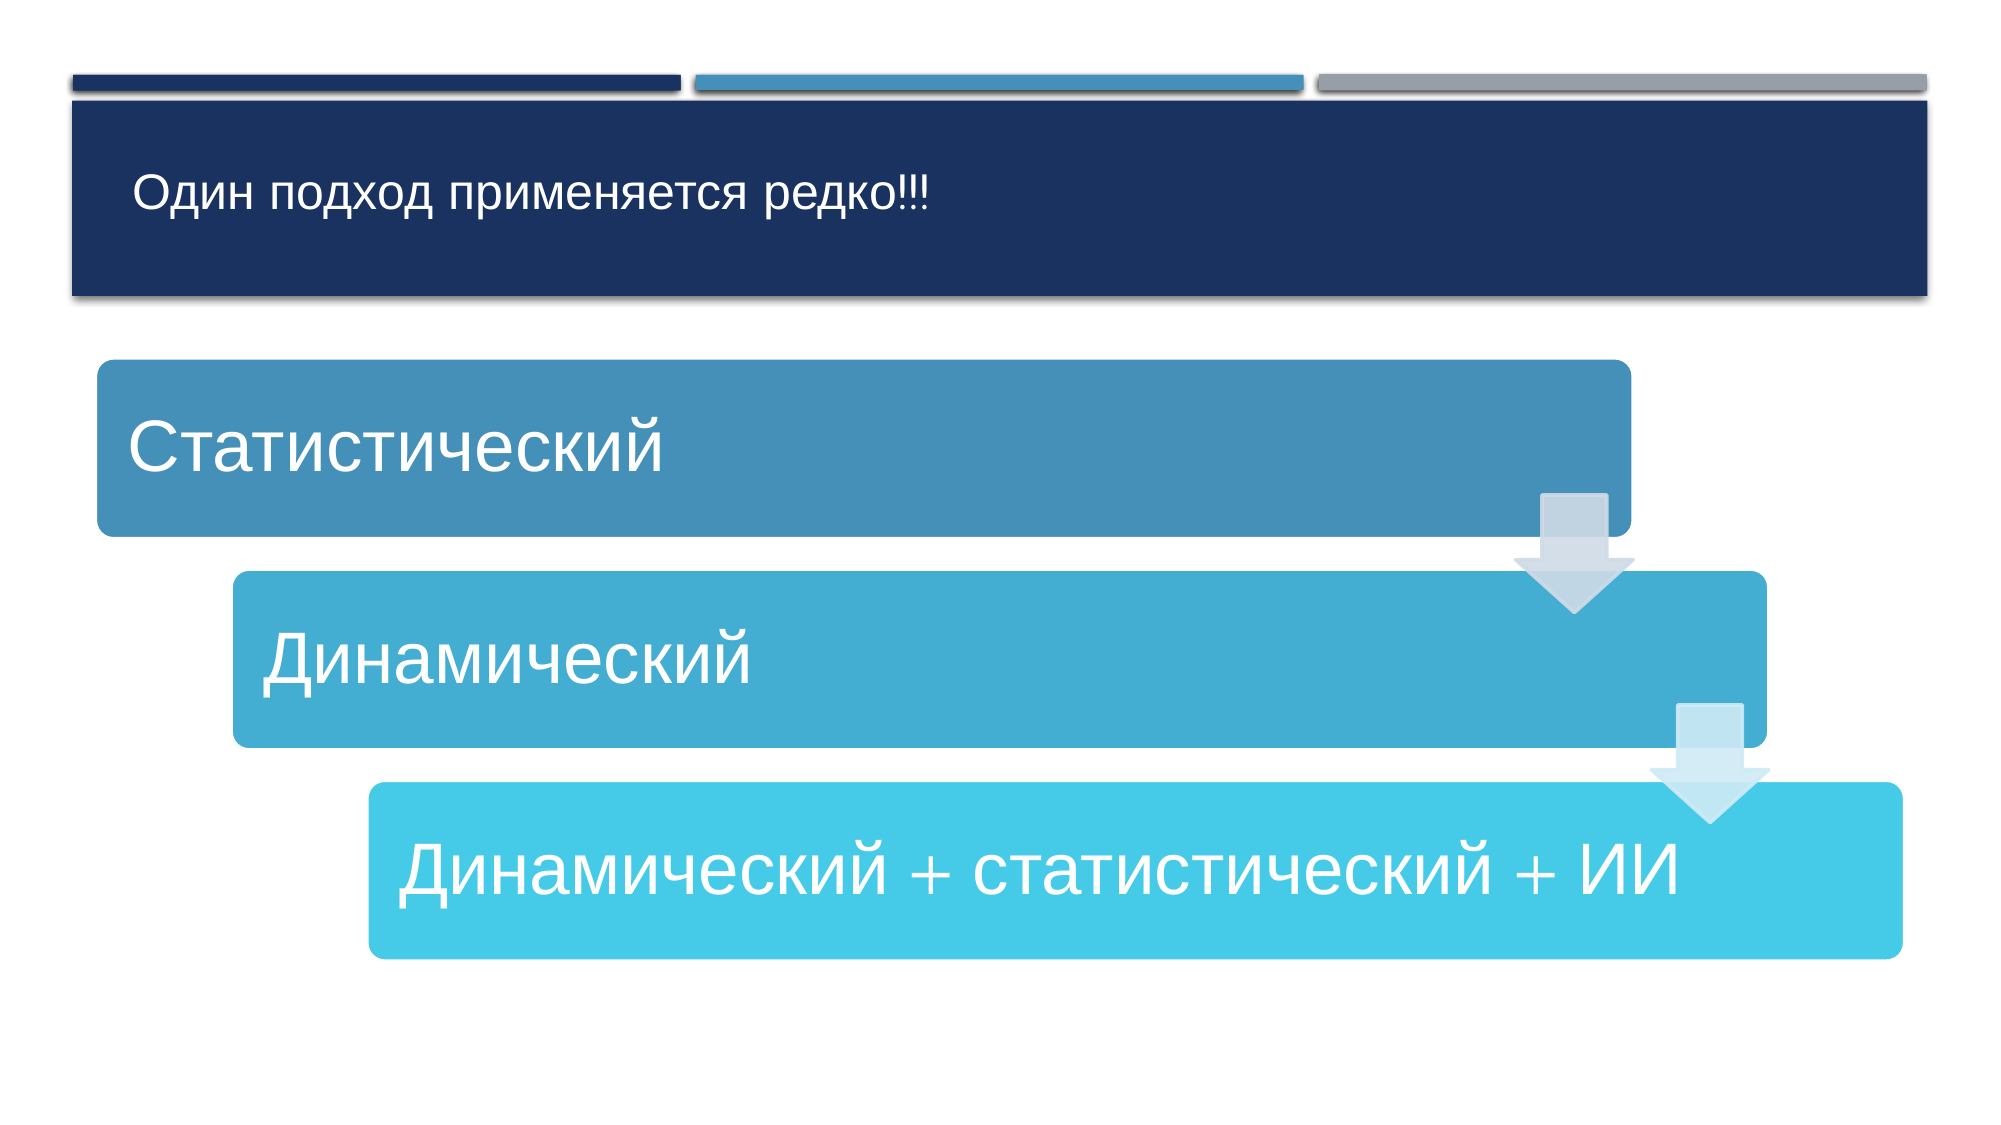

Один подход применяется редко!!!
Статистический
Динамический
Динамический + статистический + ИИ